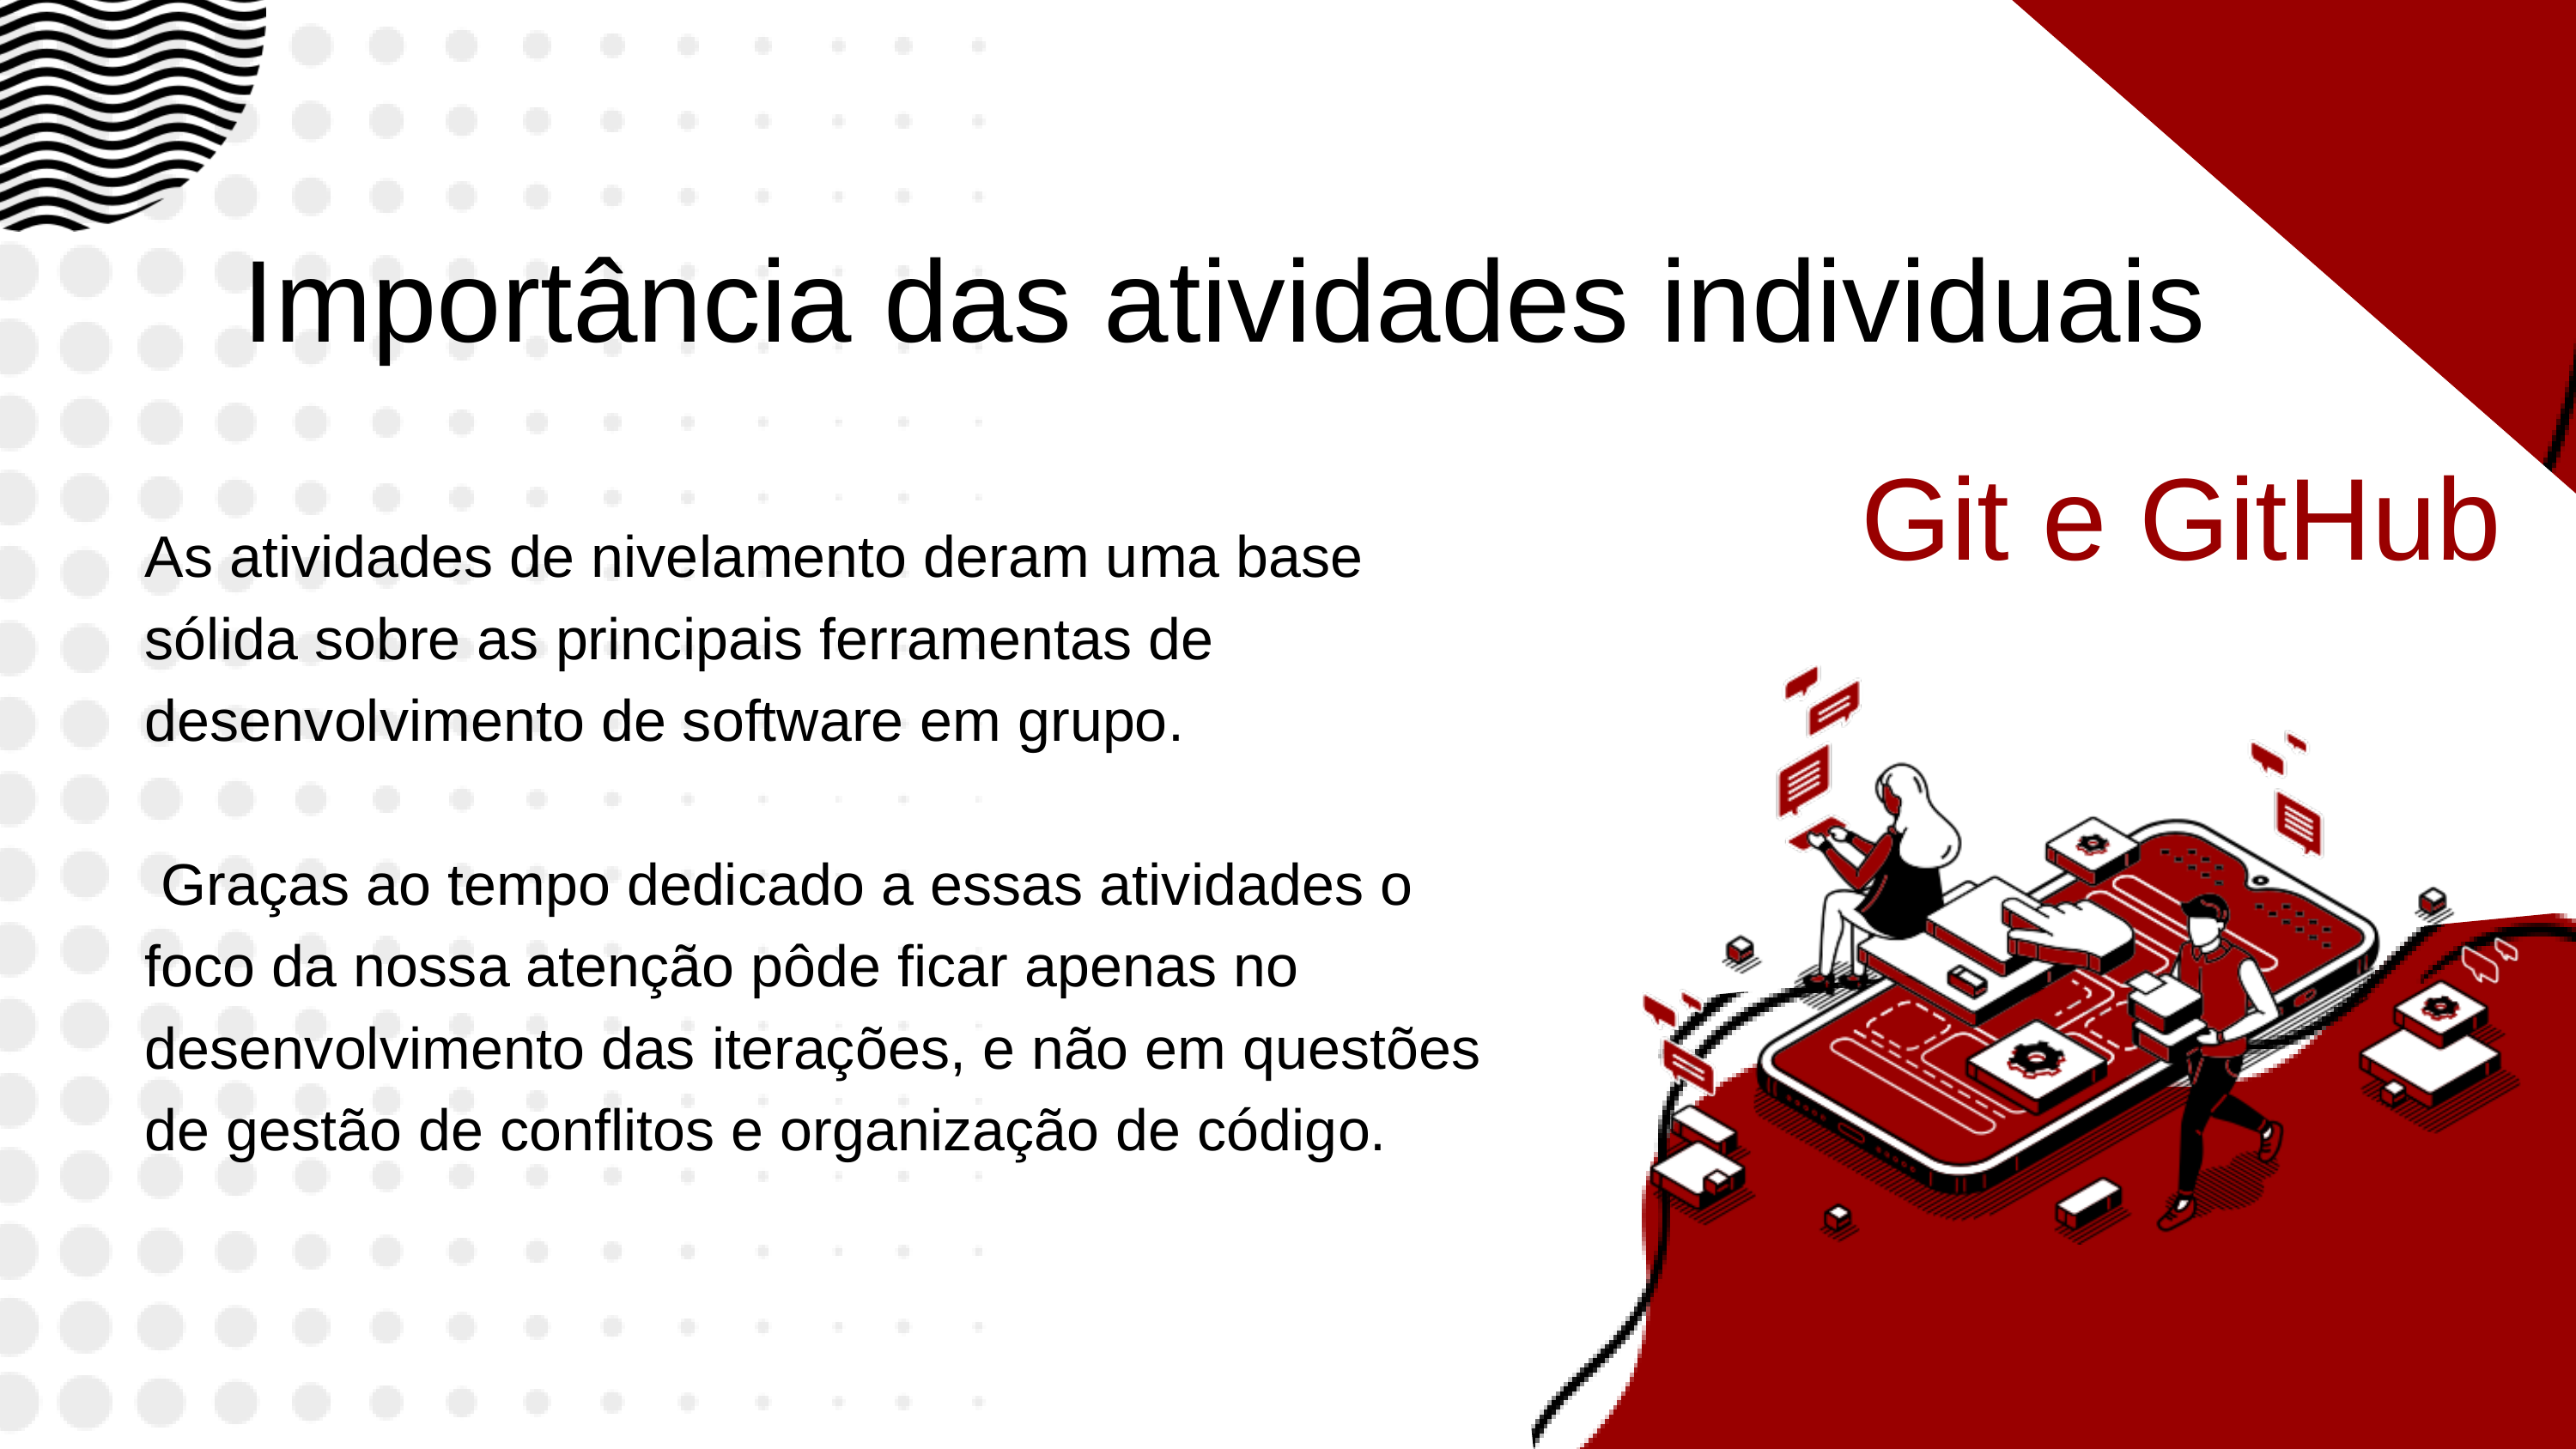

Importância das atividades individuais
Git e GitHub
As atividades de nivelamento deram uma base sólida sobre as principais ferramentas de desenvolvimento de software em grupo.

 Graças ao tempo dedicado a essas atividades o foco da nossa atenção pôde ficar apenas no desenvolvimento das iterações, e não em questões de gestão de conflitos e organização de código.